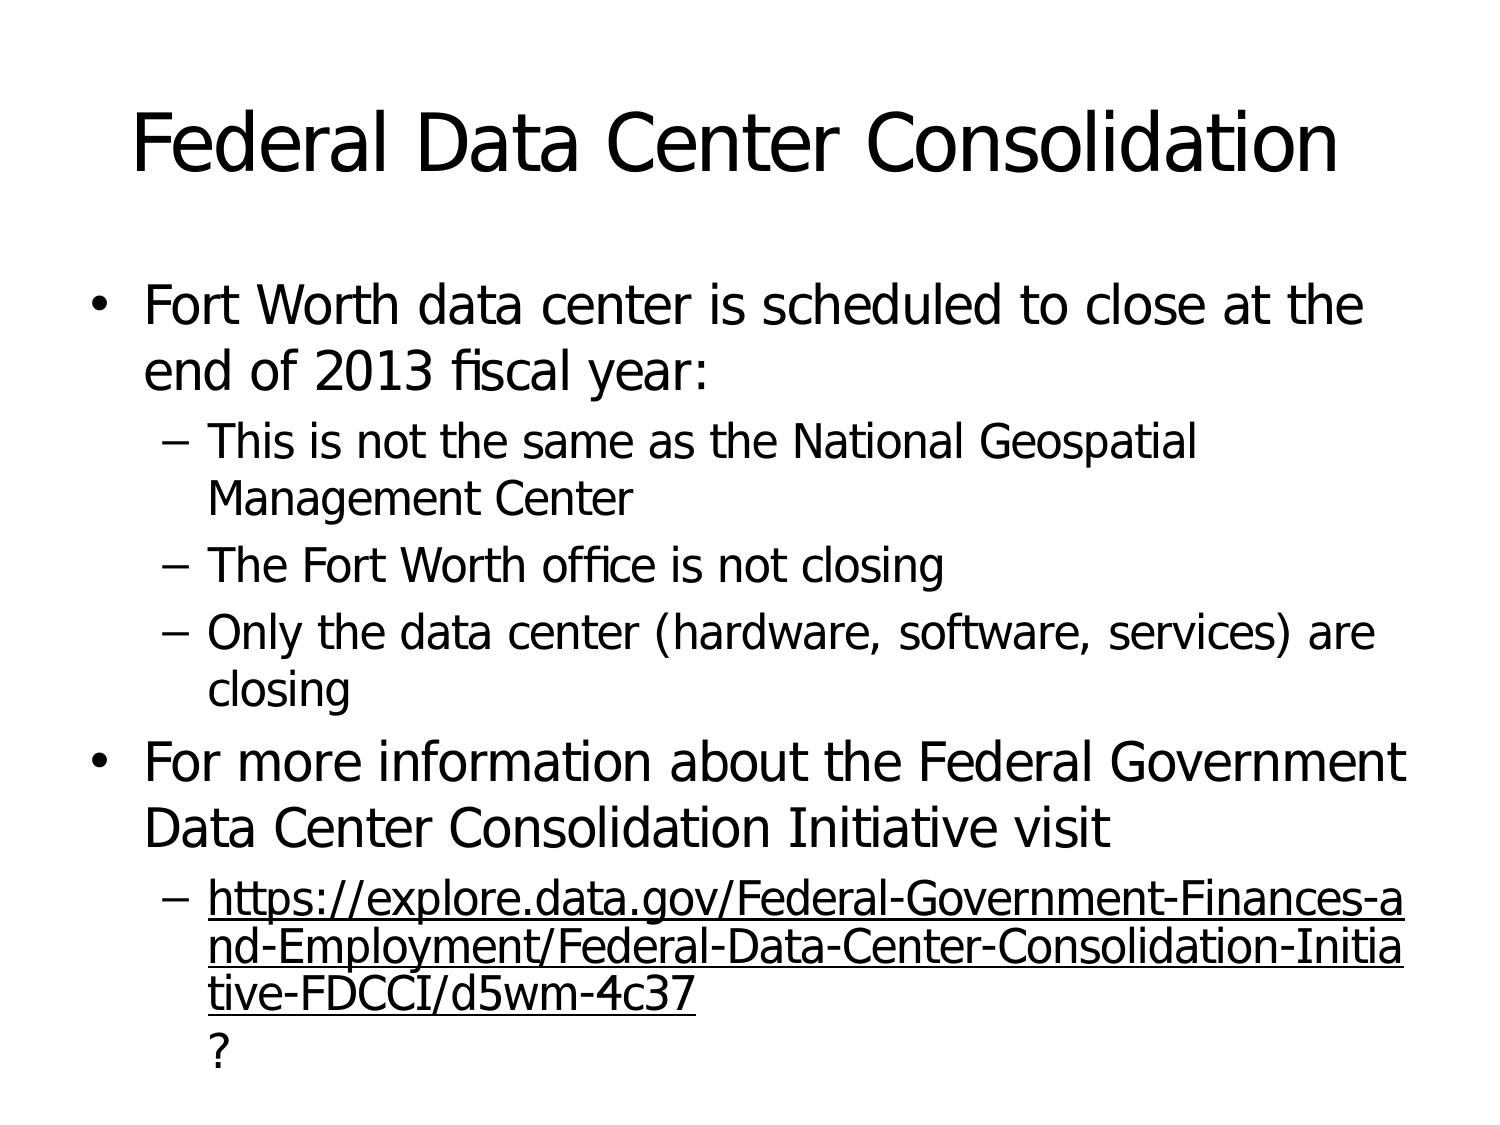

# Federal Data Center Consolidation
Fort Worth data center is scheduled to close at the end of 2013 fiscal year:
This is not the same as the National Geospatial Management Center
The Fort Worth office is not closing
Only the data center (hardware, software, services) are closing
For more information about the Federal Government Data Center Consolidation Initiative visit
https://explore.data.gov/Federal-Government-Finances-and-Employment/Federal-Data-Center-Consolidation-Initiative-FDCCI/d5wm-4c37?